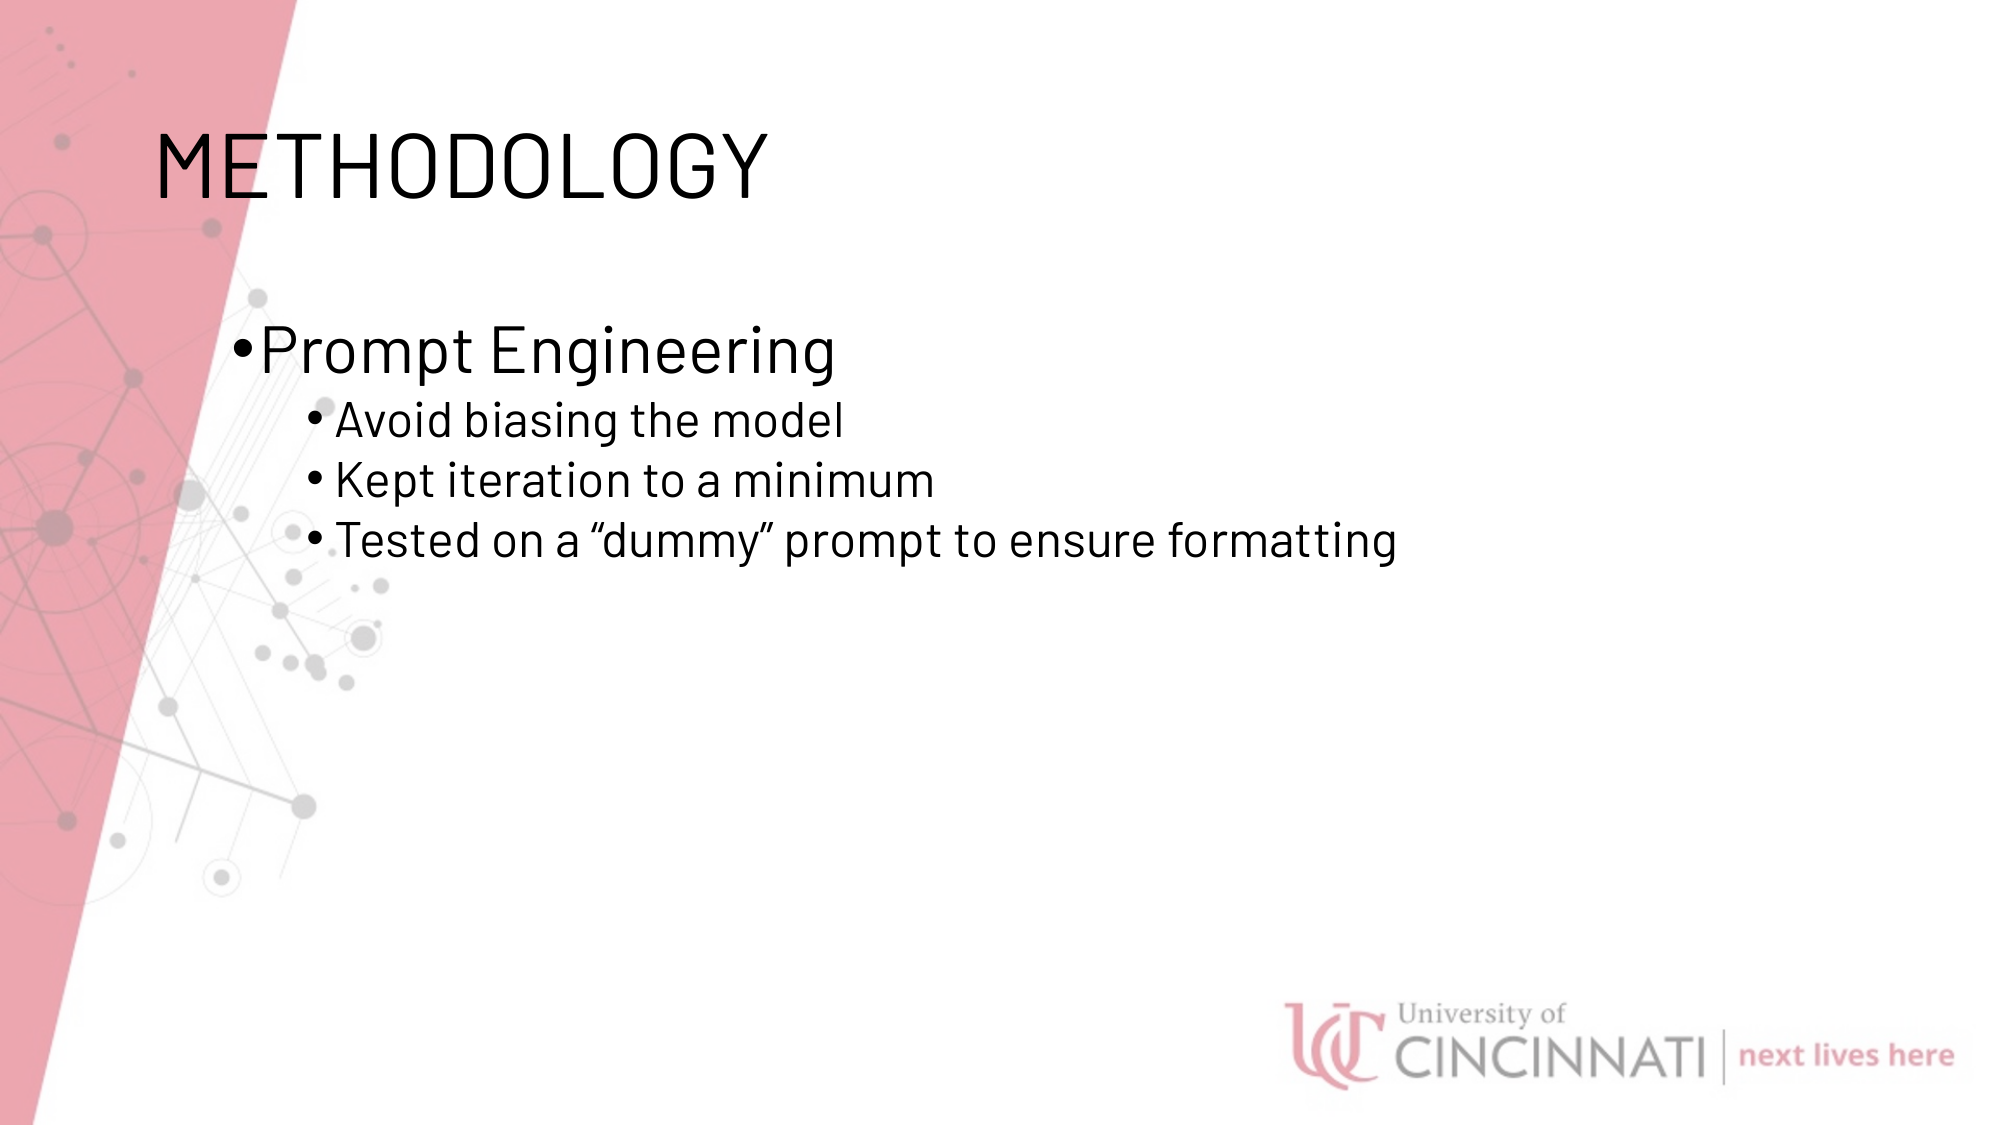

# METHODOLOGY
Prompt Engineering
Avoid biasing the model
Kept iteration to a minimum
Tested on a “dummy” prompt to ensure formatting